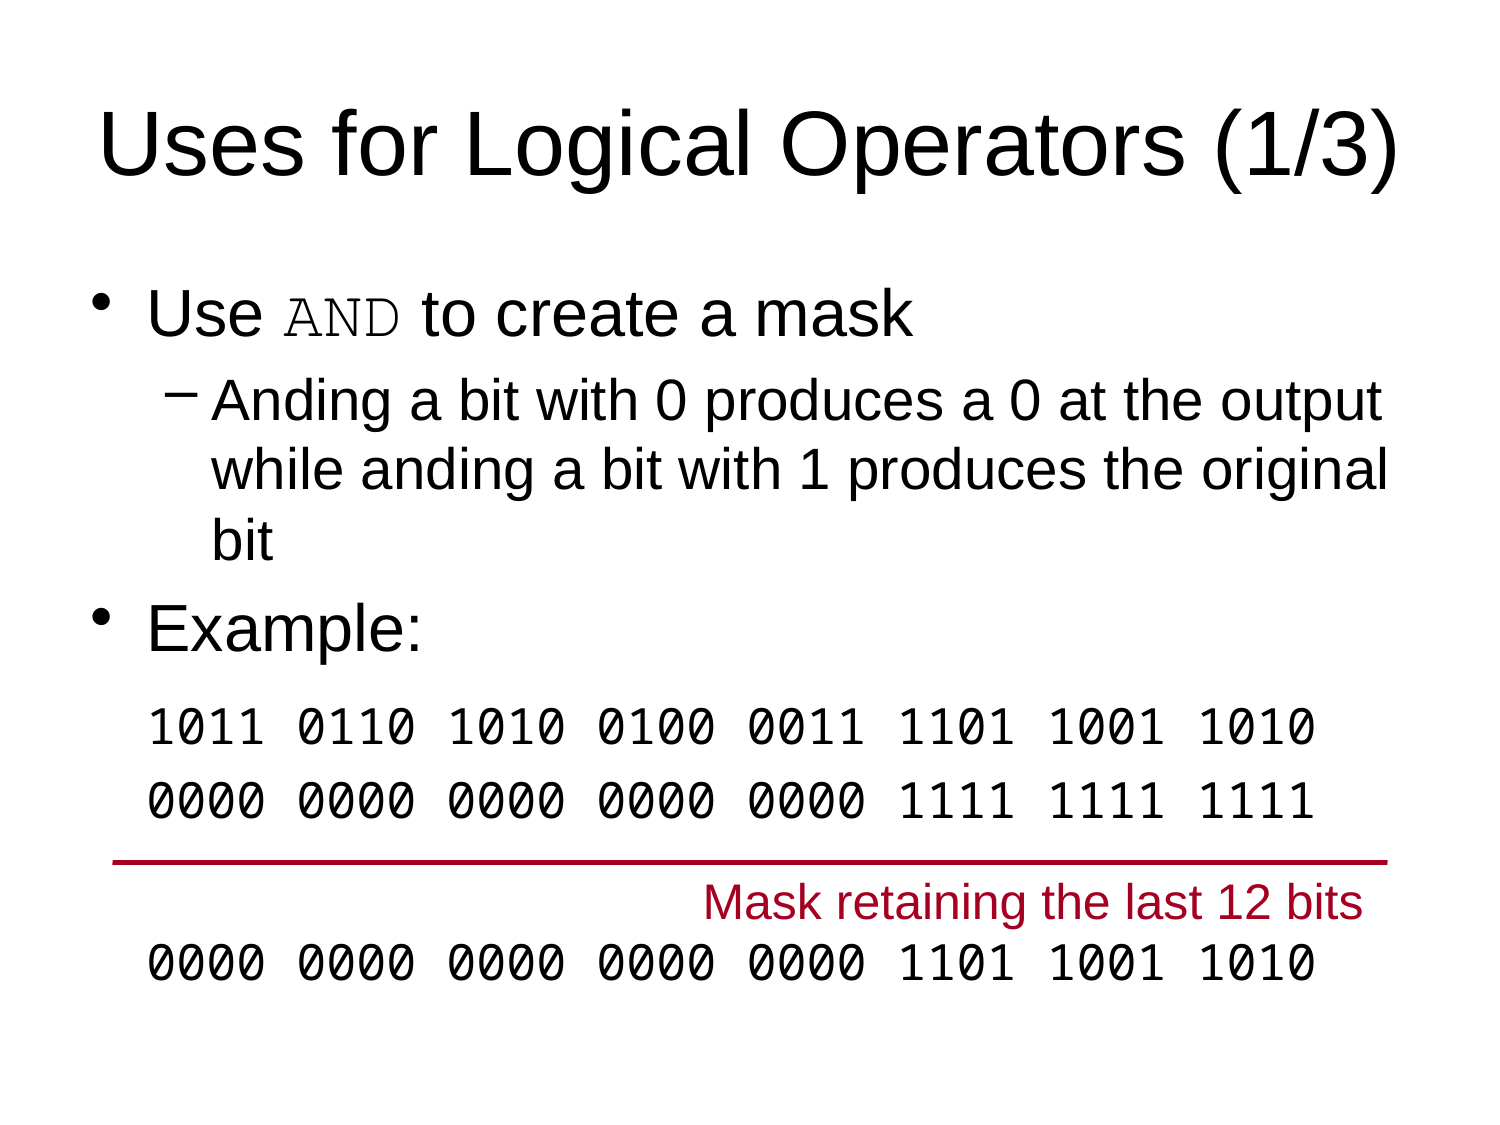

# Uses for Logical Operators (1/3)
Use AND to create a mask
Anding a bit with 0 produces a 0 at the output while anding a bit with 1 produces the original bit
Example:
	1011 0110 1010 0100 0011 1101 1001 1010
	0000 0000 0000 0000 0000 1111 1111 1111

	0000 0000 0000 0000 0000 1101 1001 1010

Mask retaining the last 12 bits